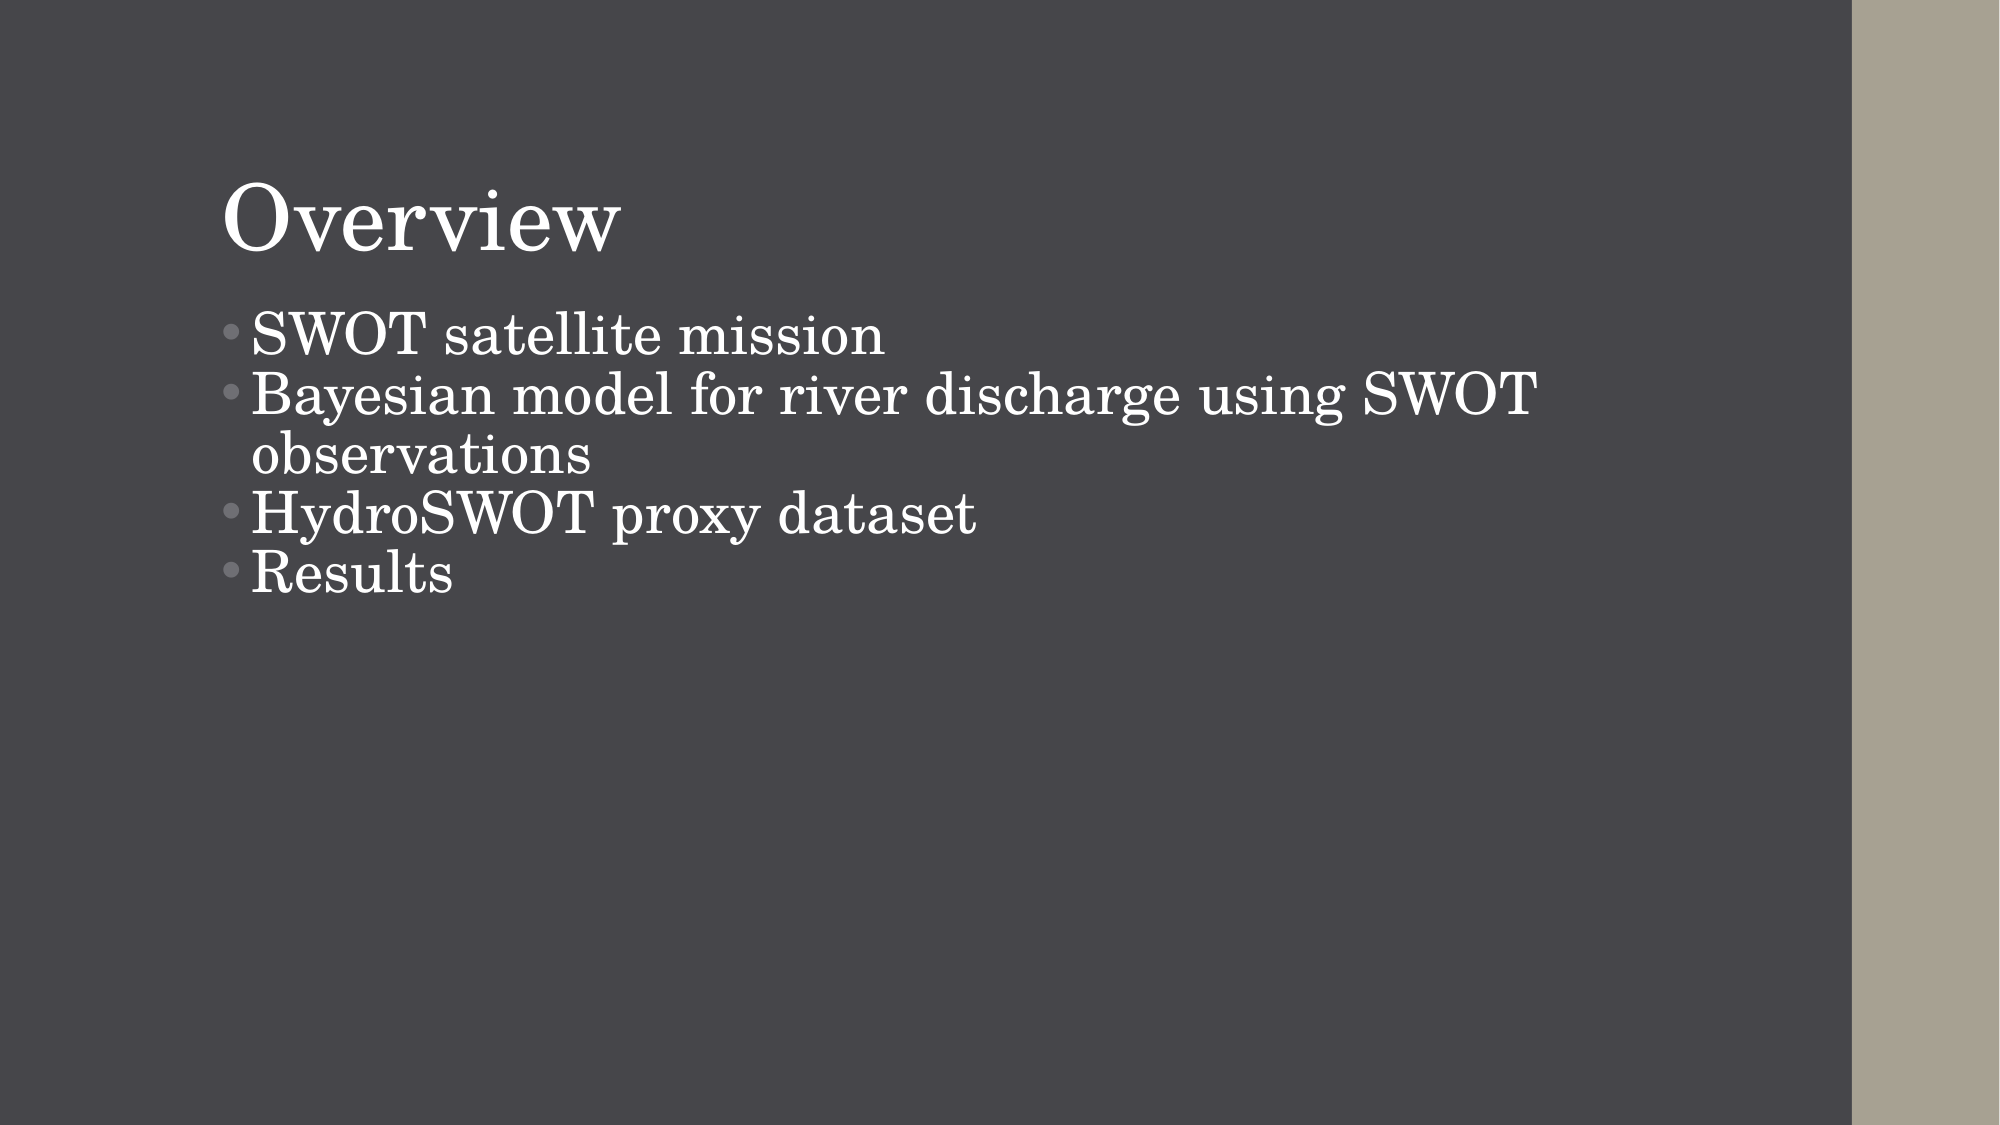

Overview
SWOT satellite mission
Bayesian model for river discharge using SWOT observations
HydroSWOT proxy dataset
Results